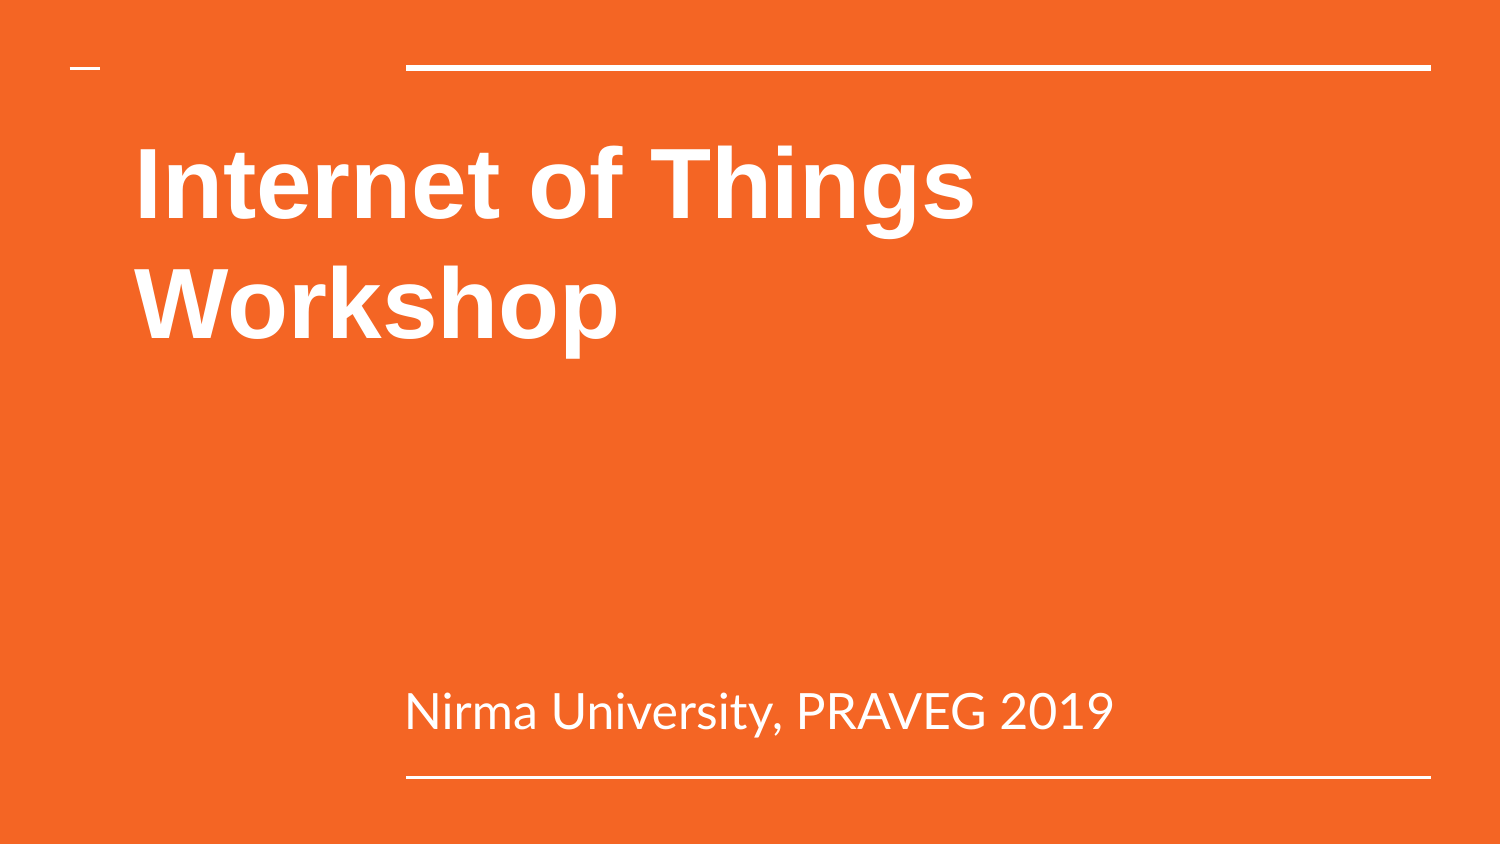

# Internet of Things Workshop
Nirma University, PRAVEG 2019